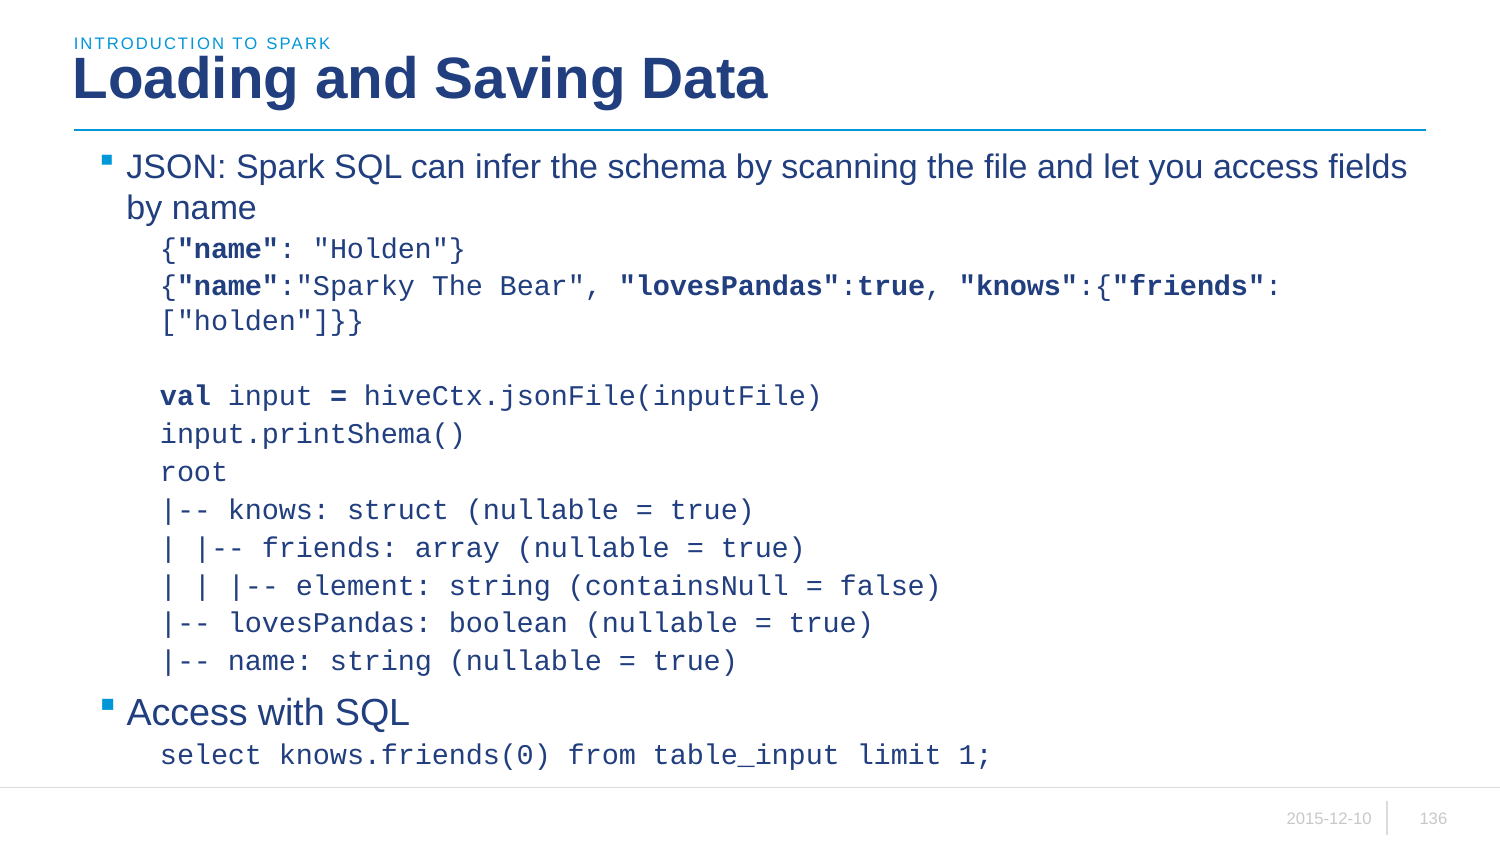

introduction to sparK
# Loading and Saving Data
JSON: Spark SQL can infer the schema by scanning the file and let you access fields by name
{"name": "Holden"}
{"name":"Sparky The Bear", "lovesPandas":true, "knows":{"friends": ["holden"]}}

val input = hiveCtx.jsonFile(inputFile)
input.printShema()
root
|-- knows: struct (nullable = true)
| |-- friends: array (nullable = true)
| | |-- element: string (containsNull = false)
|-- lovesPandas: boolean (nullable = true)
|-- name: string (nullable = true)
Access with SQL
select knows.friends(0) from table_input limit 1;